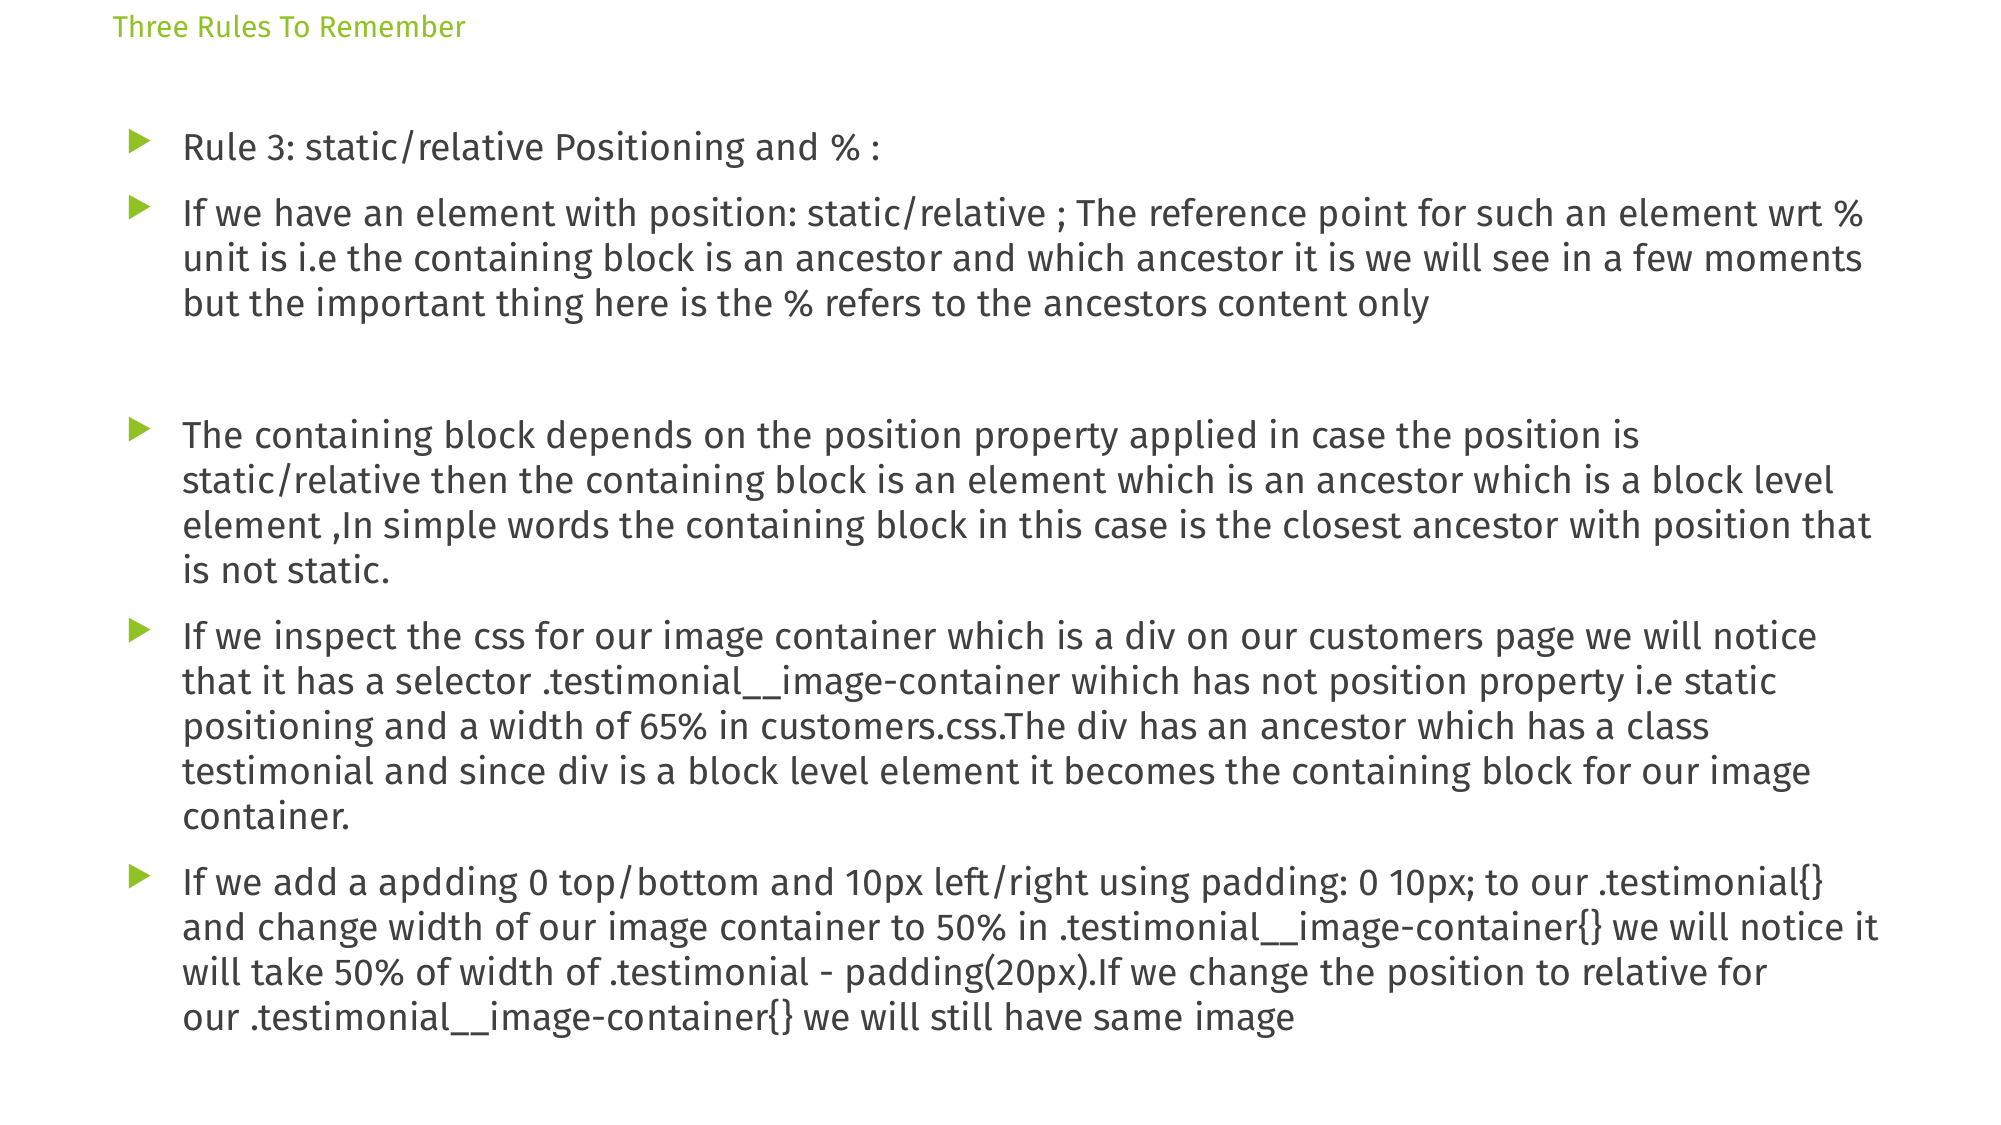

# Three Rules To Remember
Rule 3: static/relative Positioning and % :
If we have an element with position: static/relative ; The reference point for such an element wrt % unit is i.e the containing block is an ancestor and which ancestor it is we will see in a few moments but the important thing here is the % refers to the ancestors content only

The containing block depends on the position property applied in case the position is static/relative then the containing block is an element which is an ancestor which is a block level element ,In simple words the containing block in this case is the closest ancestor with position that is not static.
If we inspect the css for our image container which is a div on our customers page we will notice that it has a selector .testimonial__image-container wihich has not position property i.e static positioning and a width of 65% in customers.css.The div has an ancestor which has a class testimonial and since div is a block level element it becomes the containing block for our image container.
If we add a apdding 0 top/bottom and 10px left/right using padding: 0 10px; to our .testimonial{} and change width of our image container to 50% in .testimonial__image-container{} we will notice it will take 50% of width of .testimonial - padding(20px).If we change the position to relative for our .testimonial__image-container{} we will still have same image